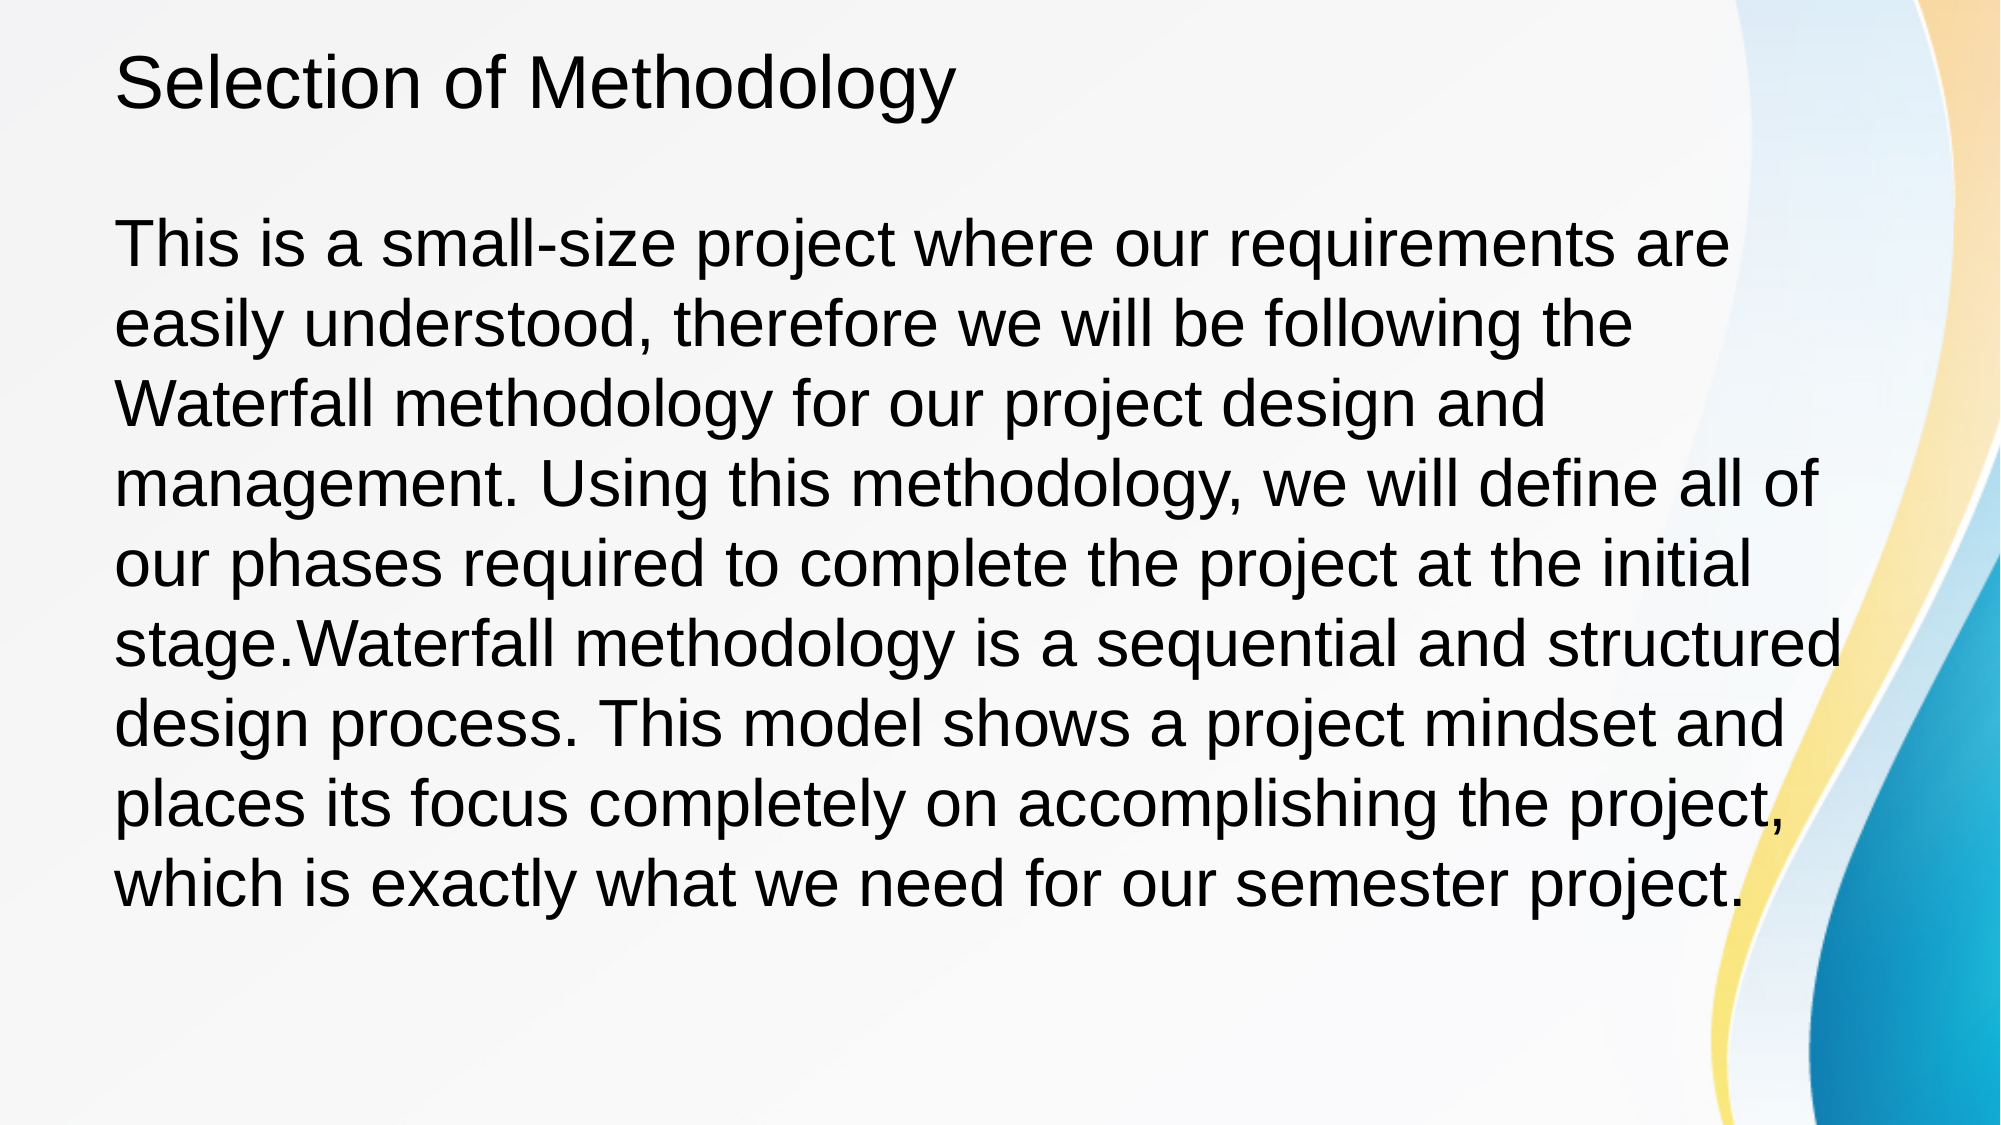

# Selection of Methodology
This is a small-size project where our requirements are easily understood, therefore we will be following the Waterfall methodology for our project design and management. Using this methodology, we will define all of our phases required to complete the project at the initial stage.Waterfall methodology is a sequential and structured design process. This model shows a project mindset and places its focus completely on accomplishing the project, which is exactly what we need for our semester project.